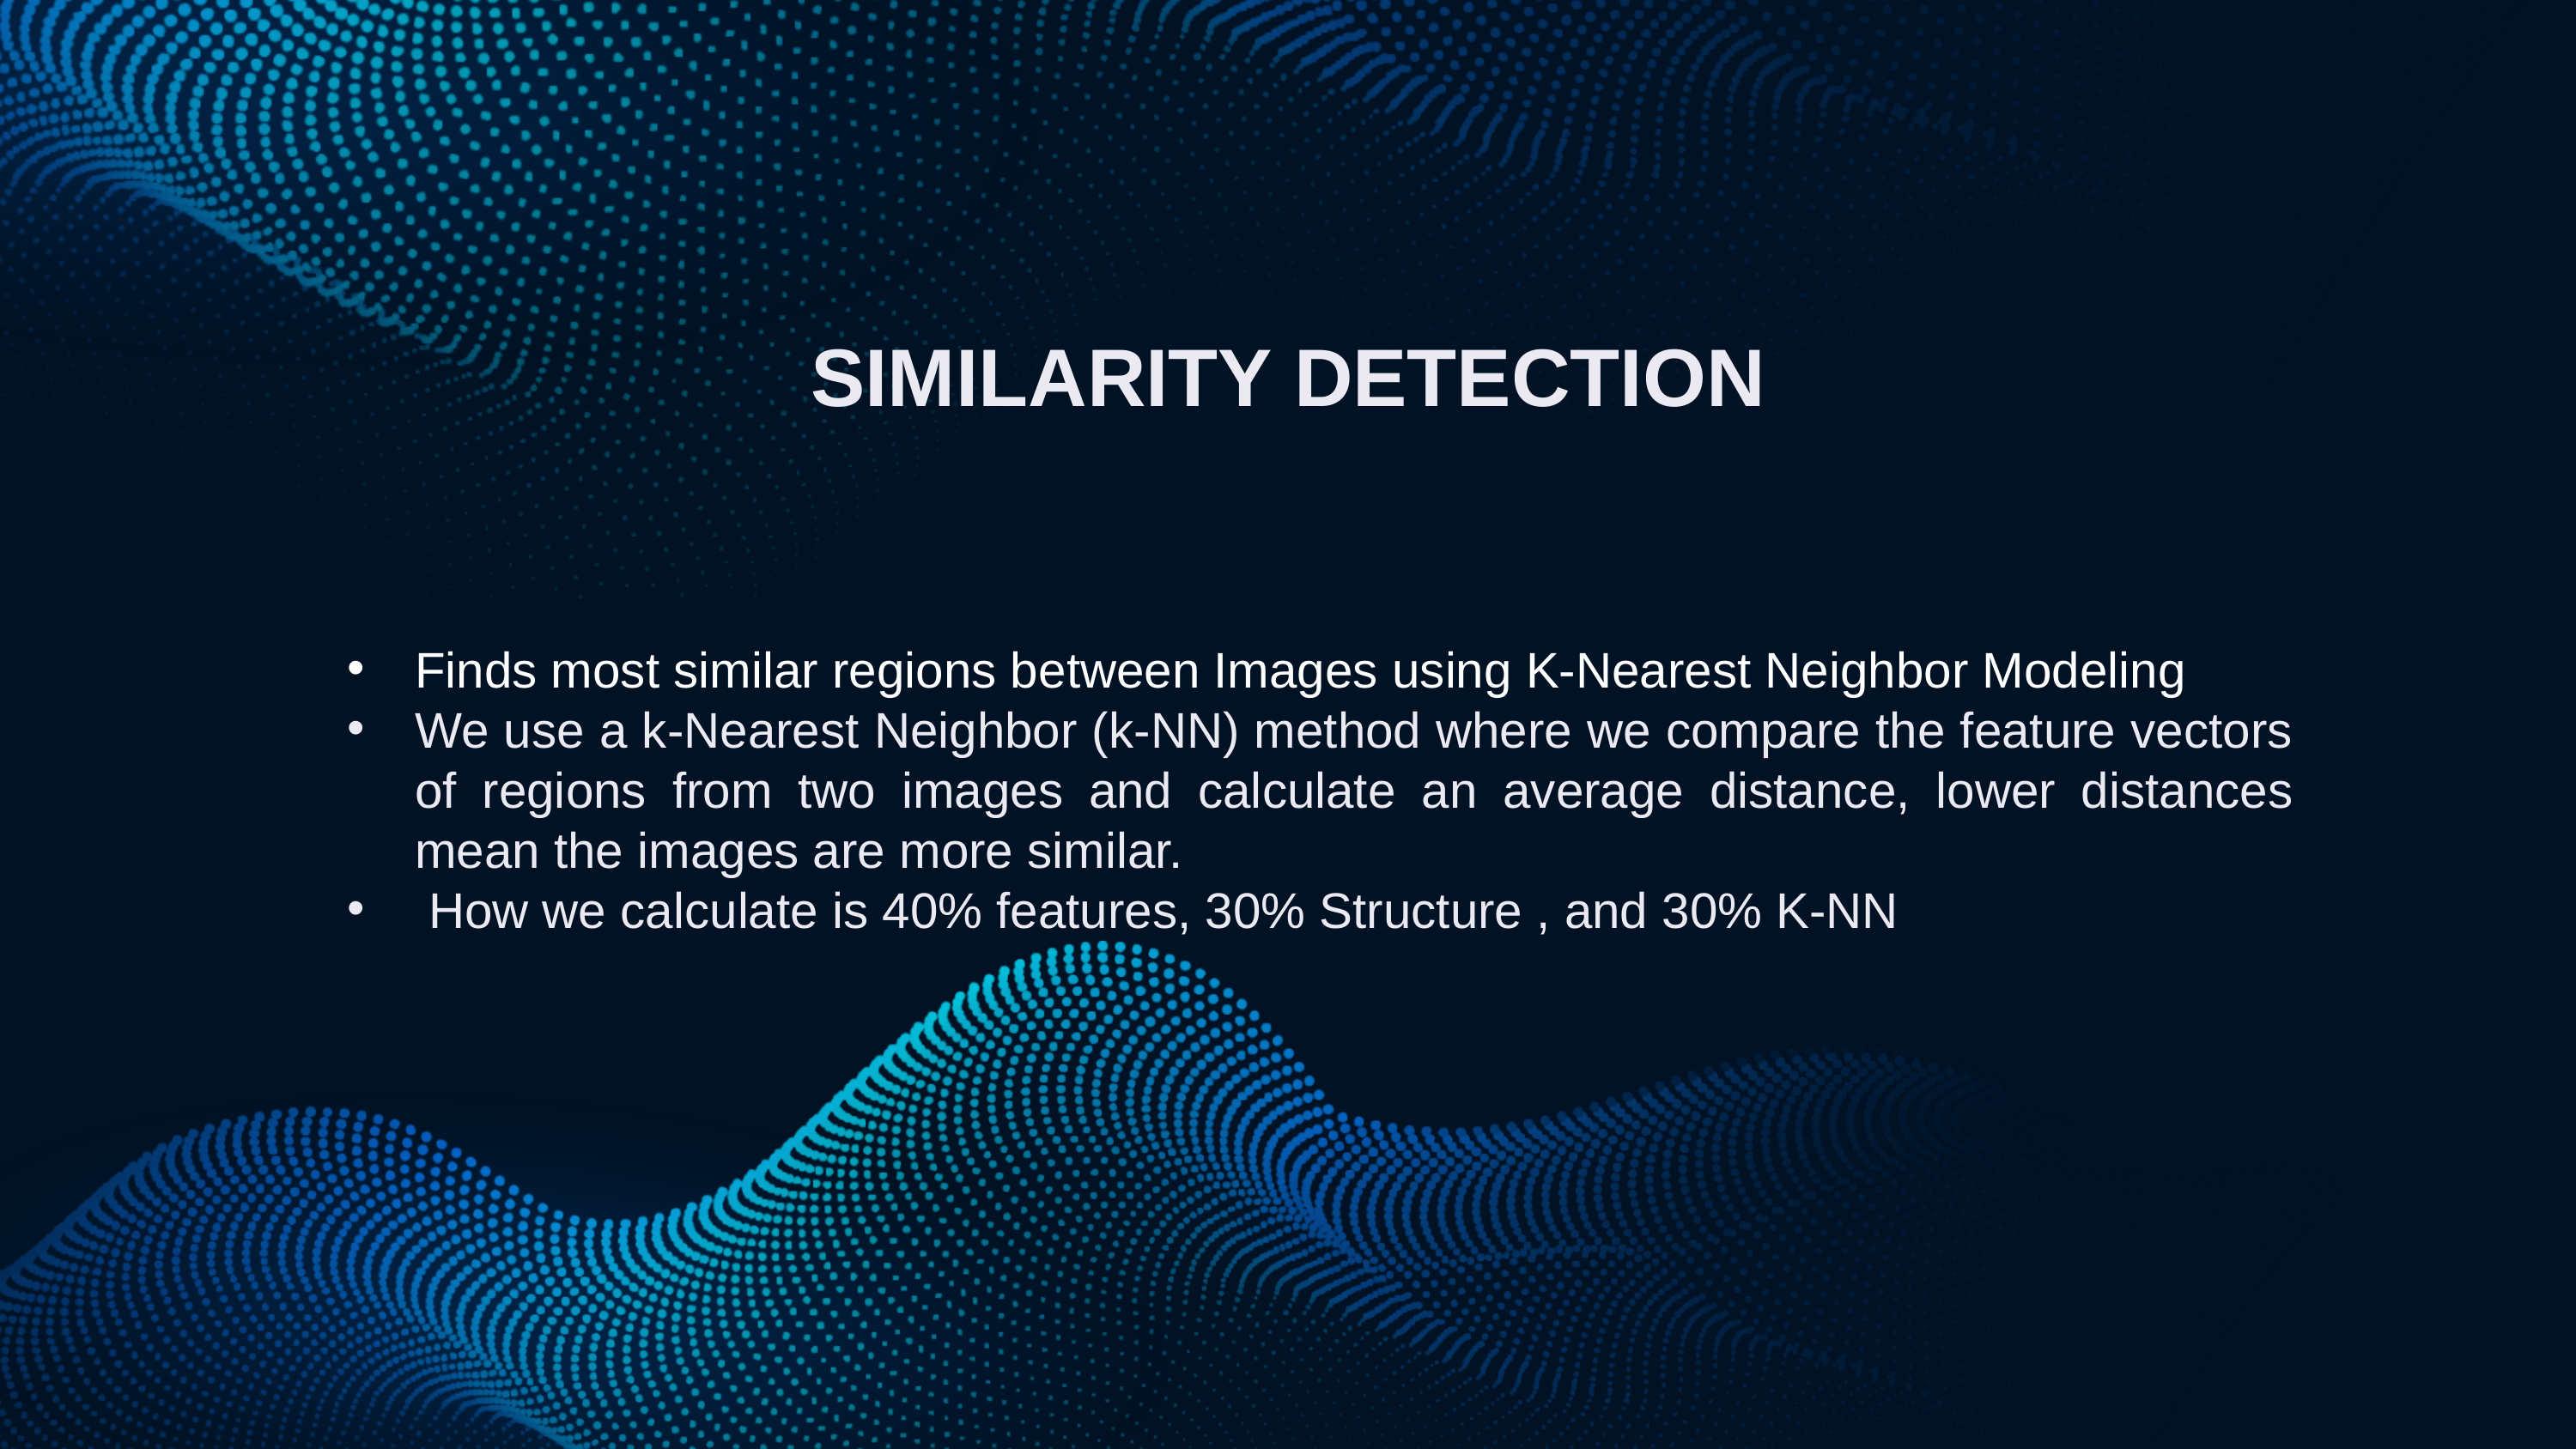

SIMILARITY DETECTION

Finds most similar regions between Images using K-Nearest Neighbor Modeling
We use a k-Nearest Neighbor (k-NN) method where we compare the feature vectors of regions from two images and calculate an average distance, lower distances mean the images are more similar.
 How we calculate is 40% features, 30% Structure , and 30% K-NN